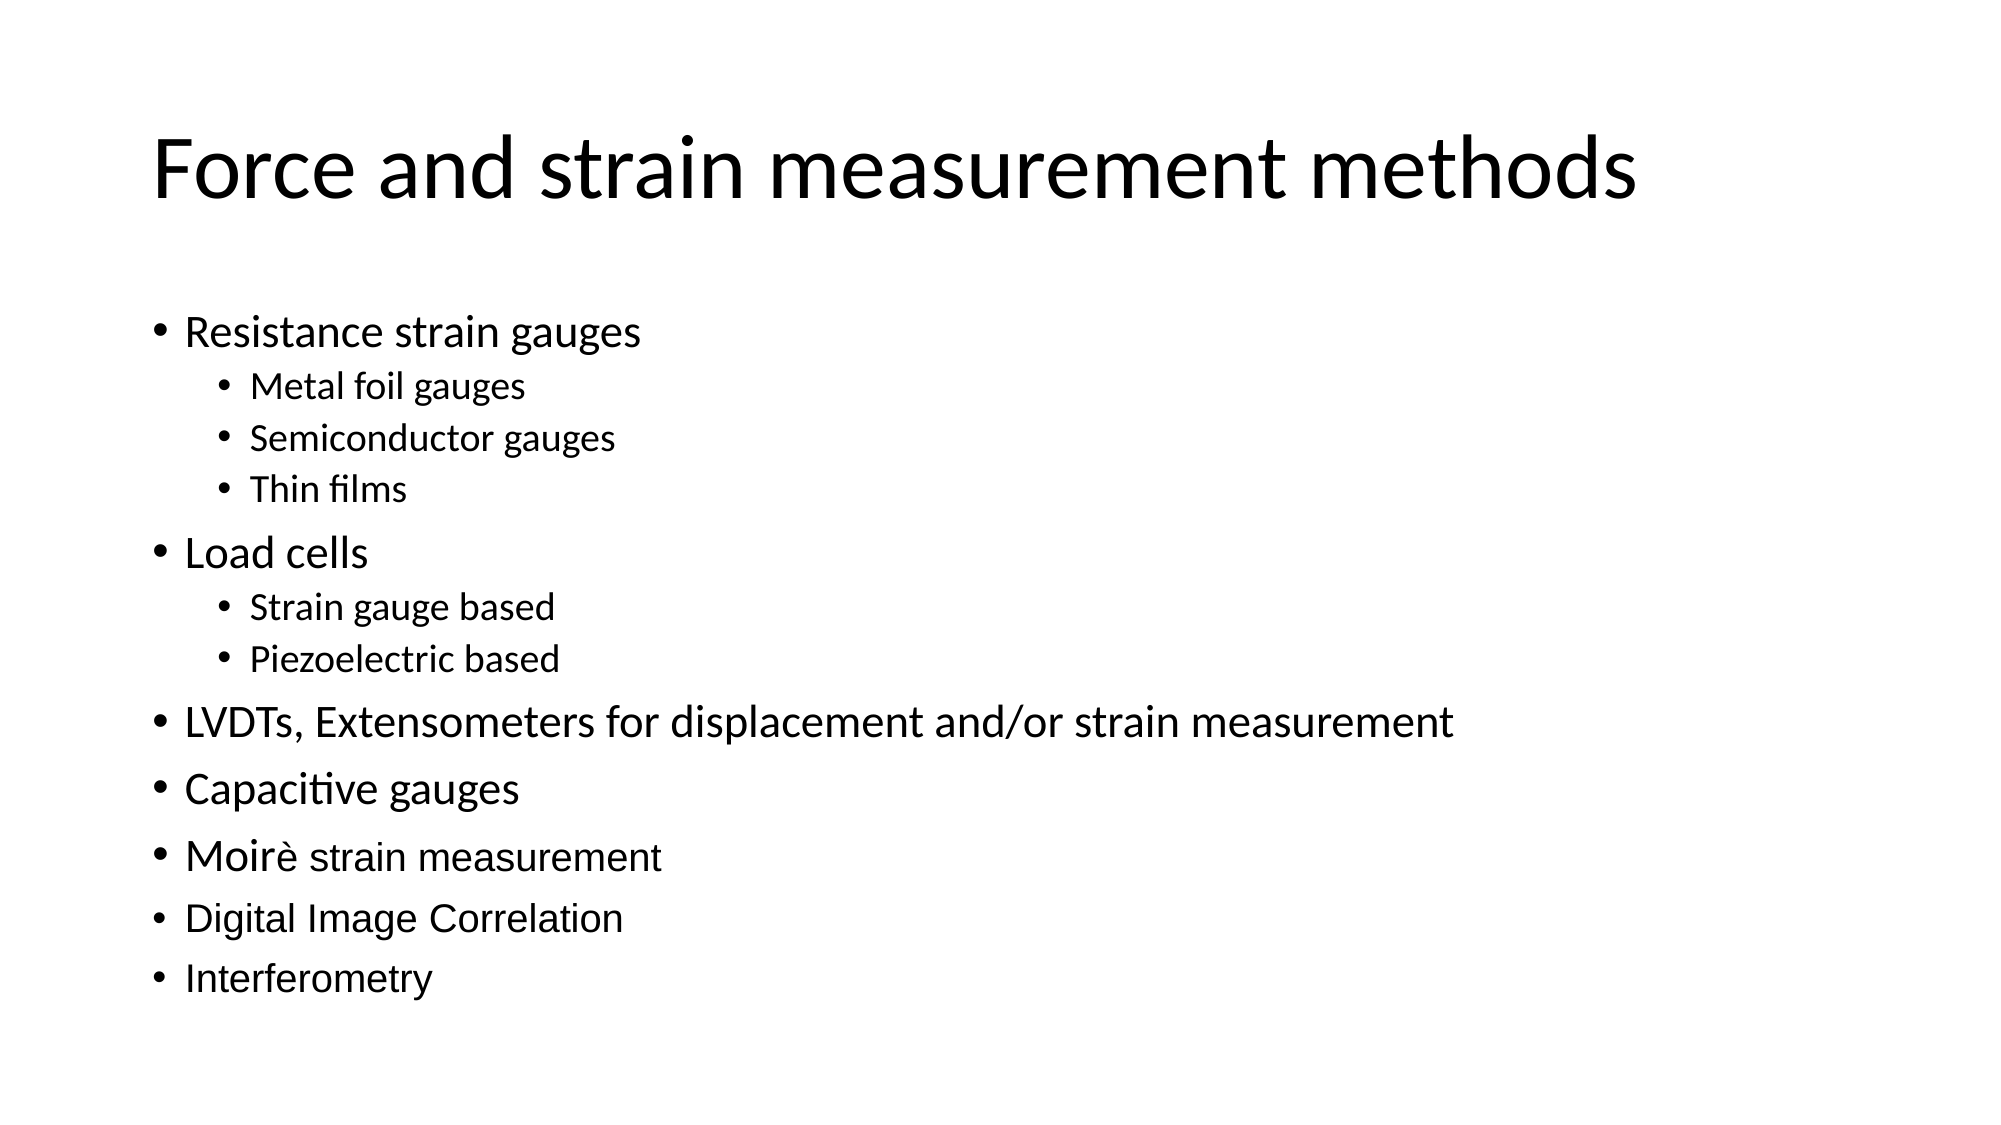

# Force and strain measurement methods
Resistance strain gauges
Metal foil gauges
Semiconductor gauges
Thin films
Load cells
Strain gauge based
Piezoelectric based
LVDTs, Extensometers for displacement and/or strain measurement
Capacitive gauges
Moirè strain measurement
Digital Image Correlation
Interferometry